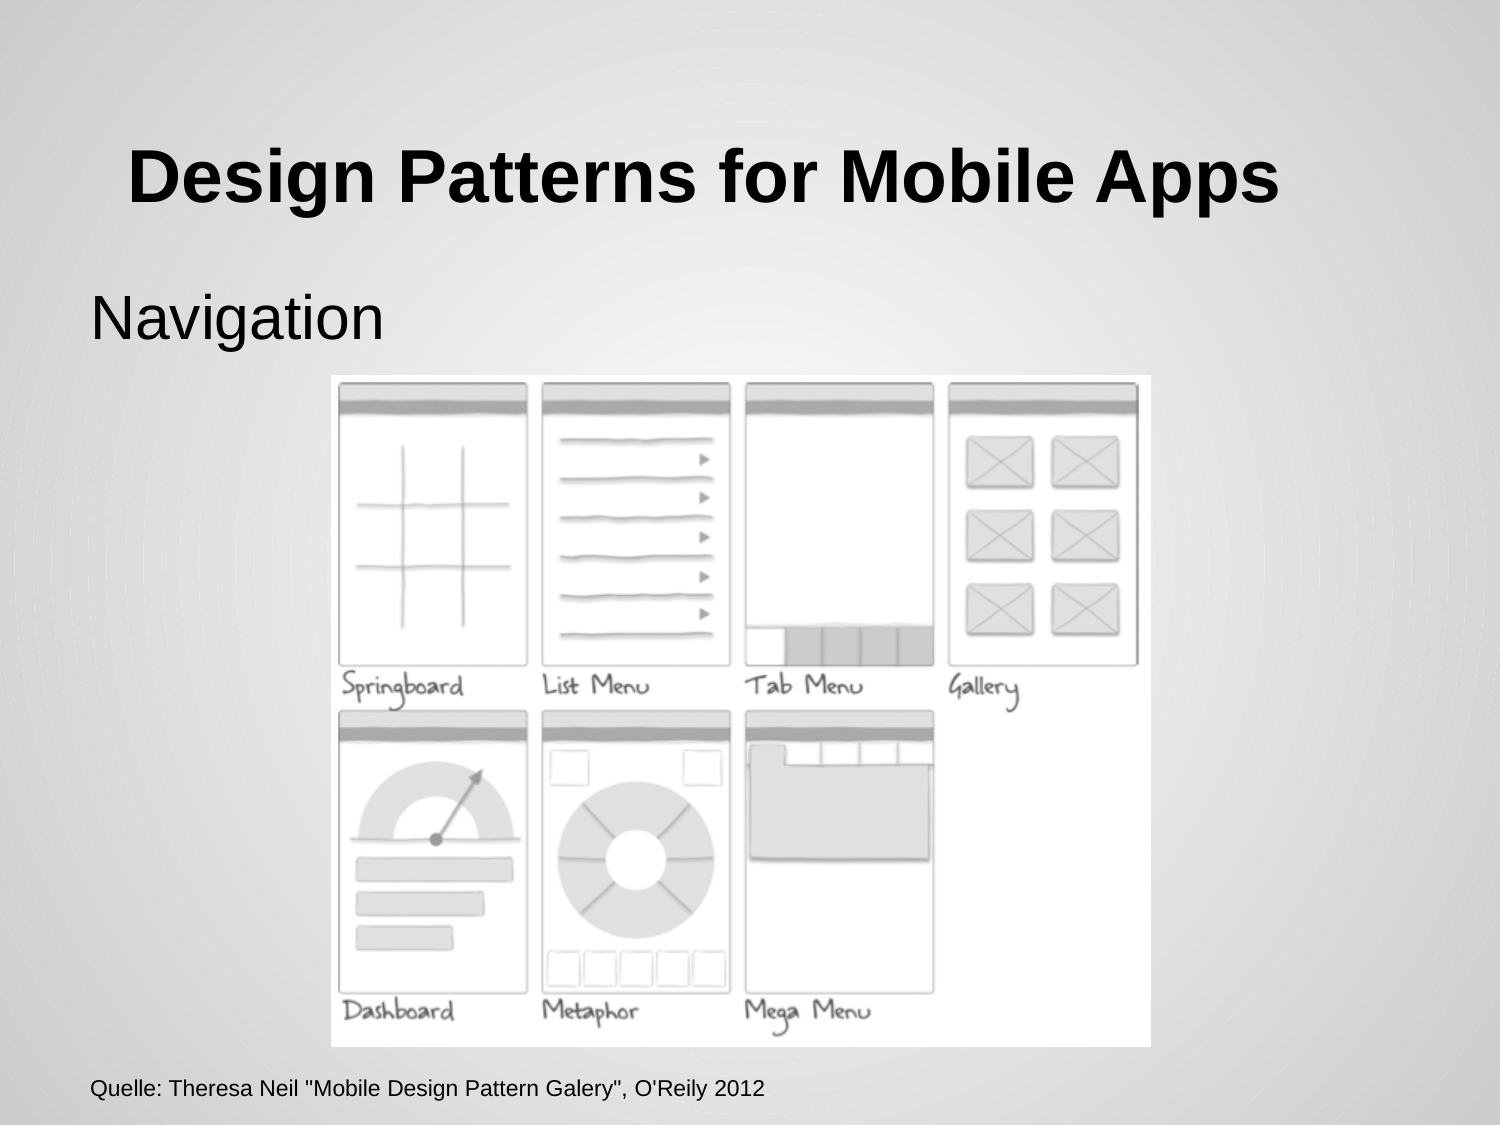

# Design Patterns for Mobile Apps
Navigation

Quelle: Theresa Neil "Mobile Design Pattern Galery", O'Reily 2012